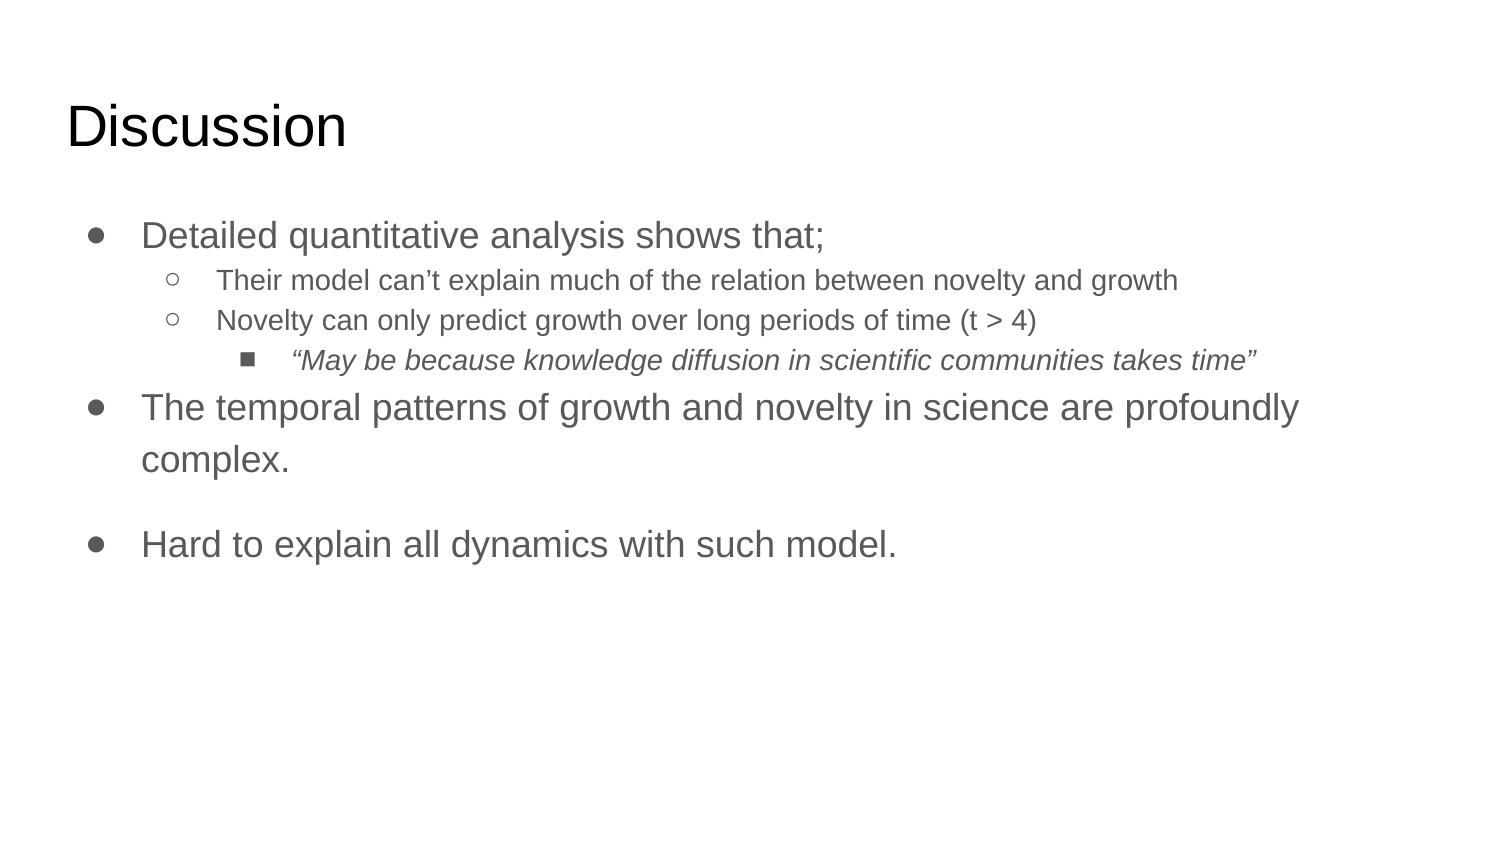

# Discussion
Detailed quantitative analysis shows that;
Their model can’t explain much of the relation between novelty and growth
Novelty can only predict growth over long periods of time (t > 4)
“May be because knowledge diffusion in scientific communities takes time”
The temporal patterns of growth and novelty in science are profoundly complex.
Hard to explain all dynamics with such model.